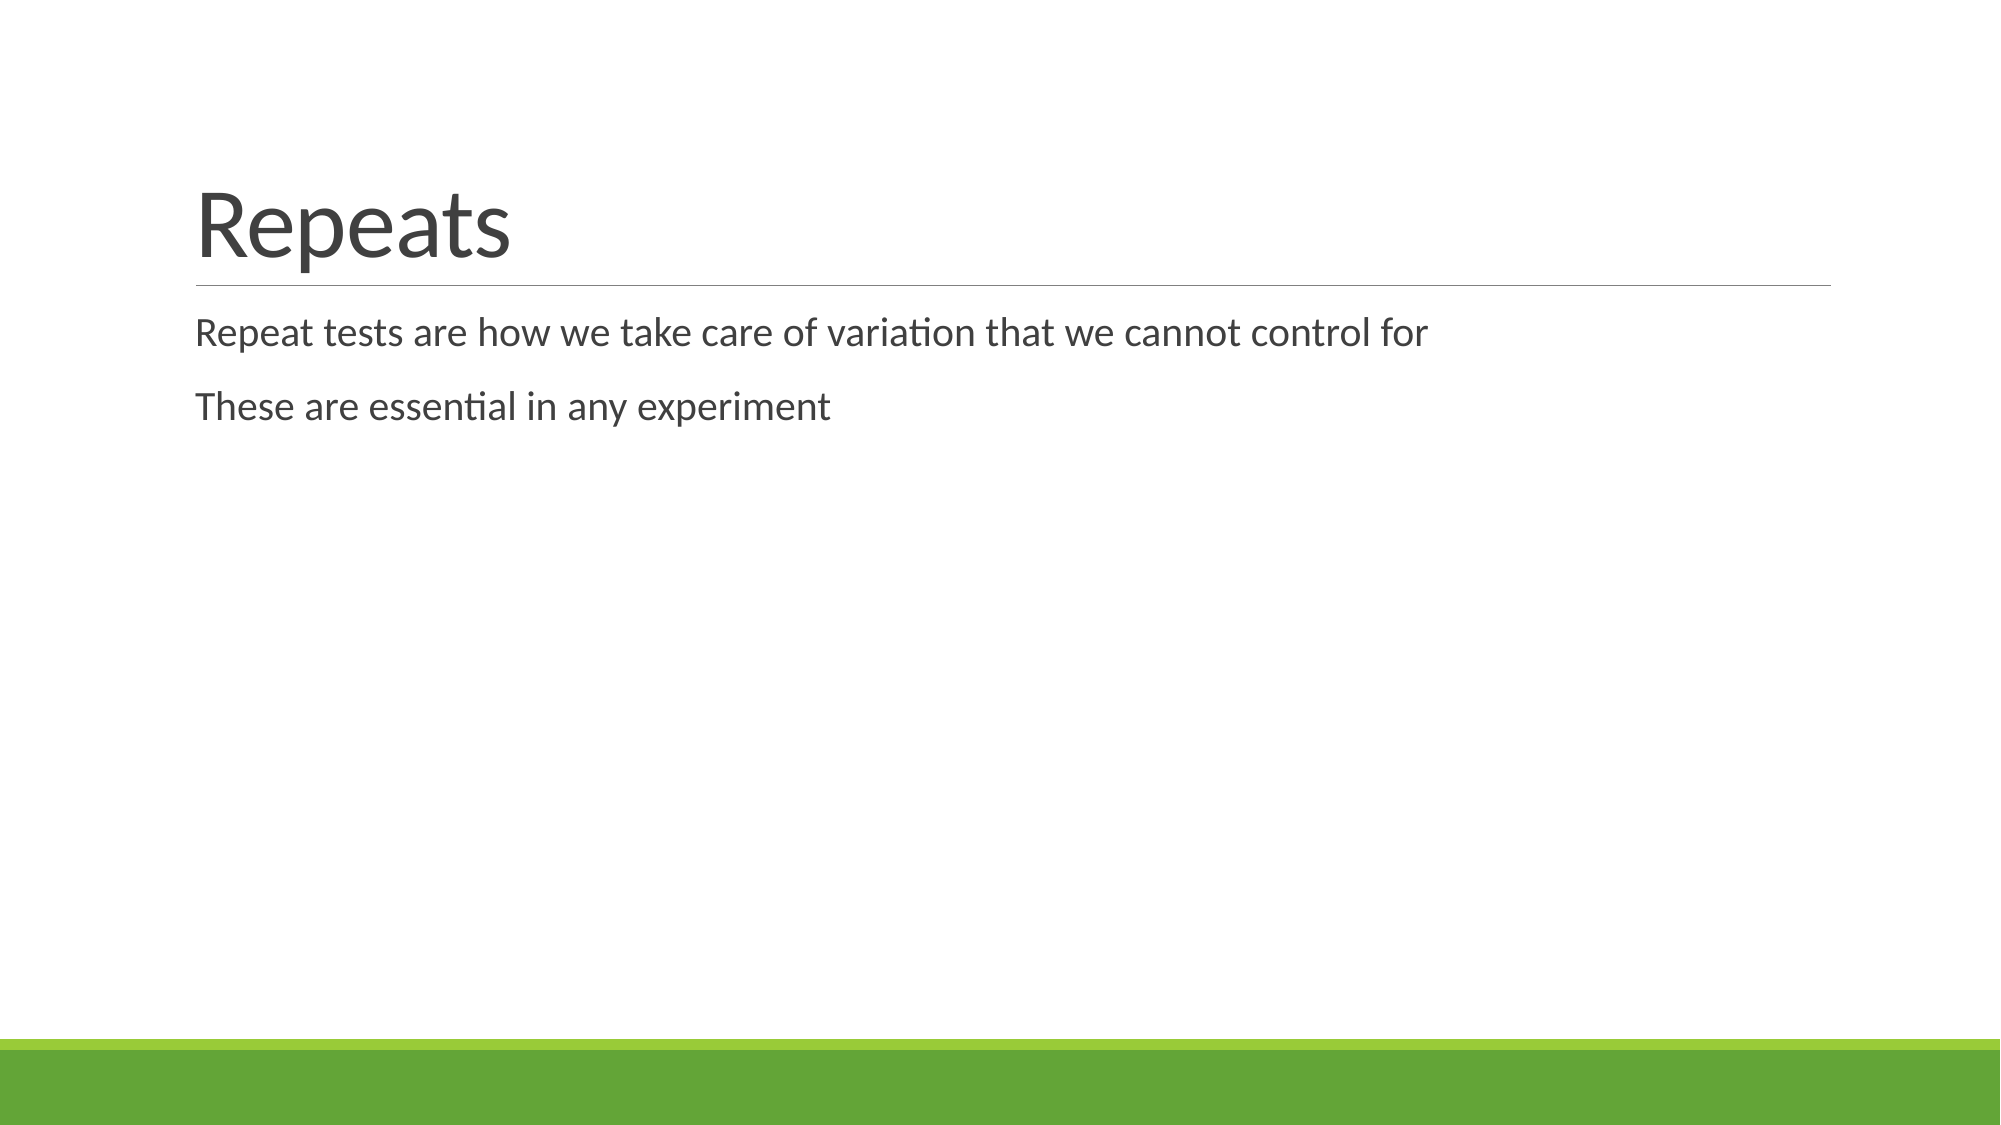

# Repeats
Repeat tests are how we take care of variation that we cannot control for
These are essential in any experiment